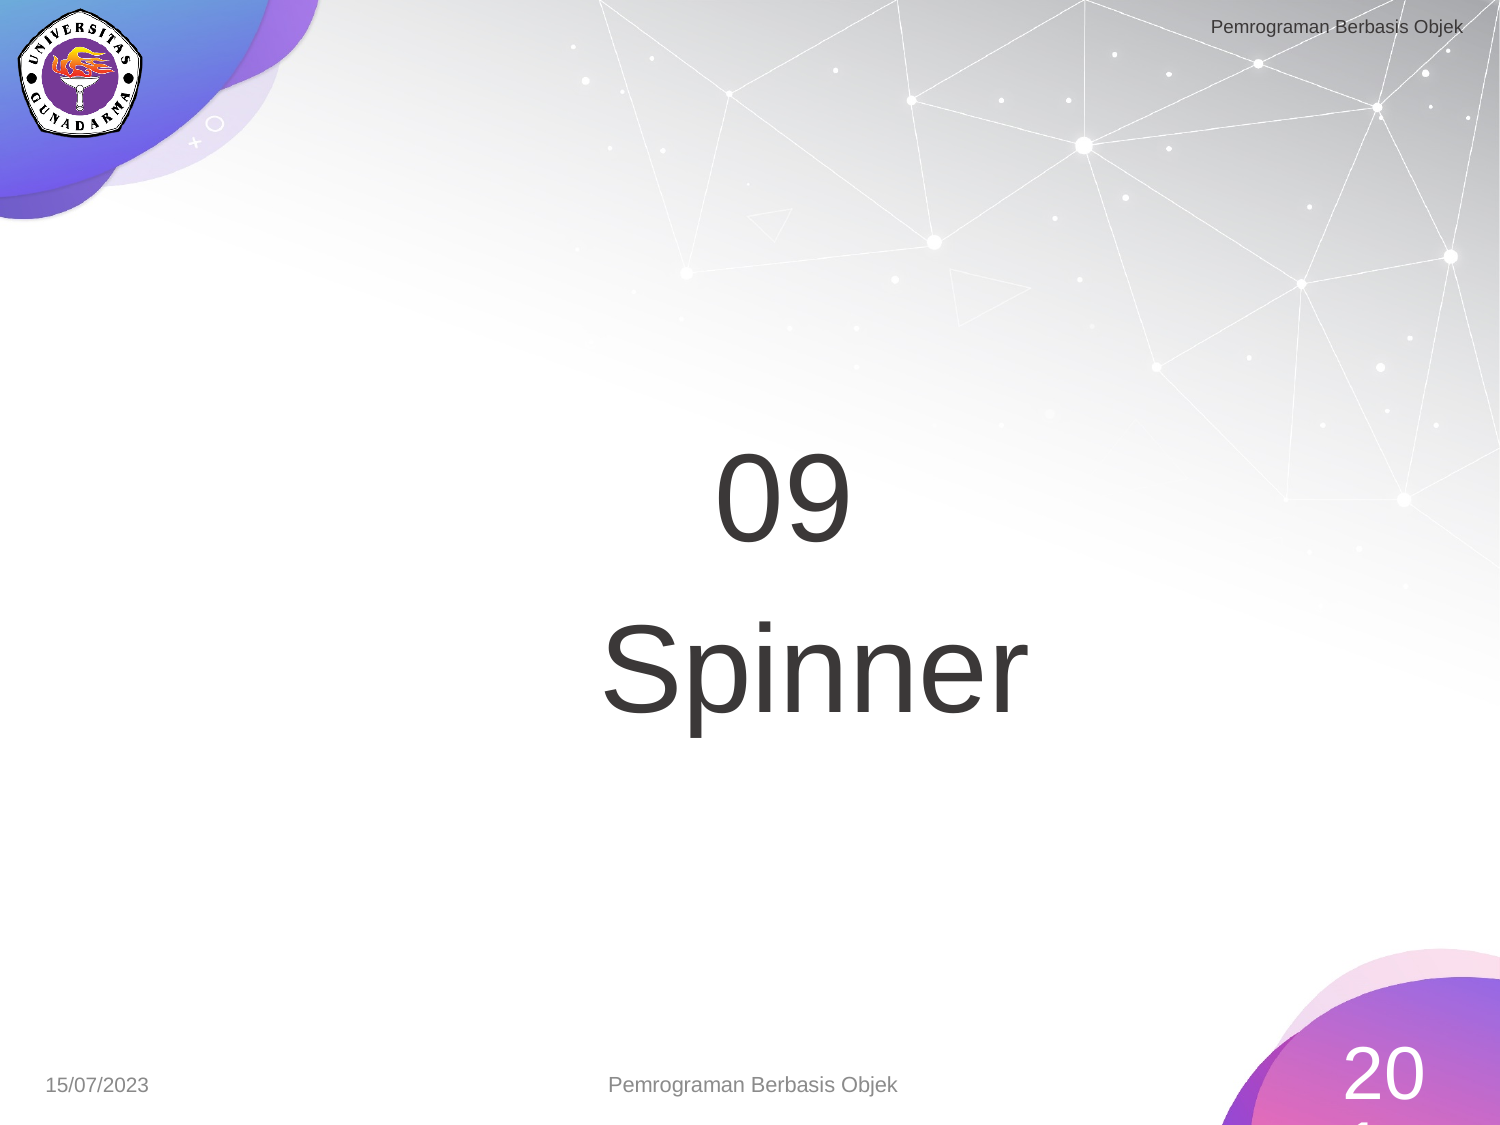

09
			   Spinner
201
Pemrograman Berbasis Objek
15/07/2023